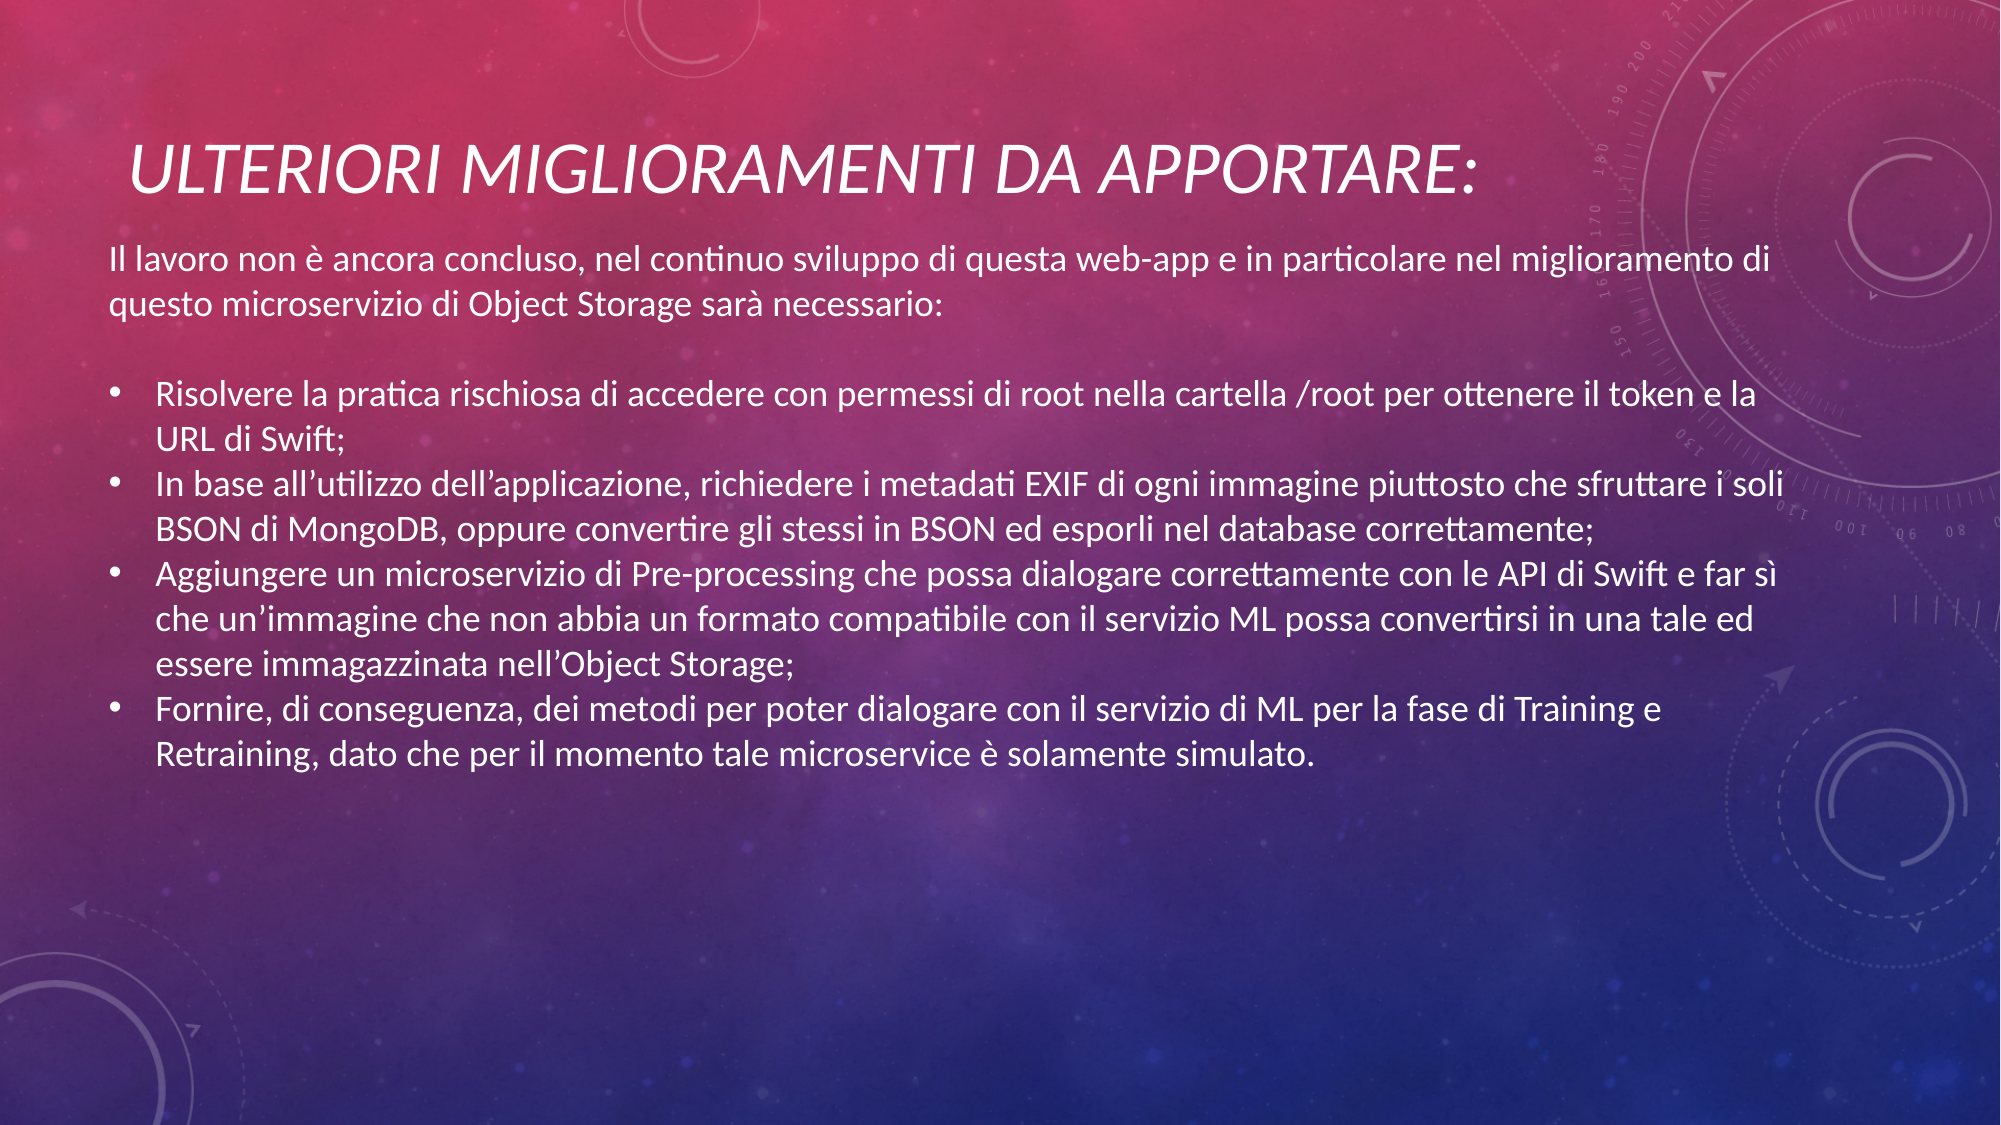

# Ulteriori miglioramenti da apportare:
Il lavoro non è ancora concluso, nel continuo sviluppo di questa web-app e in particolare nel miglioramento di questo microservizio di Object Storage sarà necessario:

Risolvere la pratica rischiosa di accedere con permessi di root nella cartella /root per ottenere il token e la URL di Swift;
In base all’utilizzo dell’applicazione, richiedere i metadati EXIF di ogni immagine piuttosto che sfruttare i soli BSON di MongoDB, oppure convertire gli stessi in BSON ed esporli nel database correttamente;
Aggiungere un microservizio di Pre-processing che possa dialogare correttamente con le API di Swift e far sì che un’immagine che non abbia un formato compatibile con il servizio ML possa convertirsi in una tale ed essere immagazzinata nell’Object Storage;
Fornire, di conseguenza, dei metodi per poter dialogare con il servizio di ML per la fase di Training e Retraining, dato che per il momento tale microservice è solamente simulato.